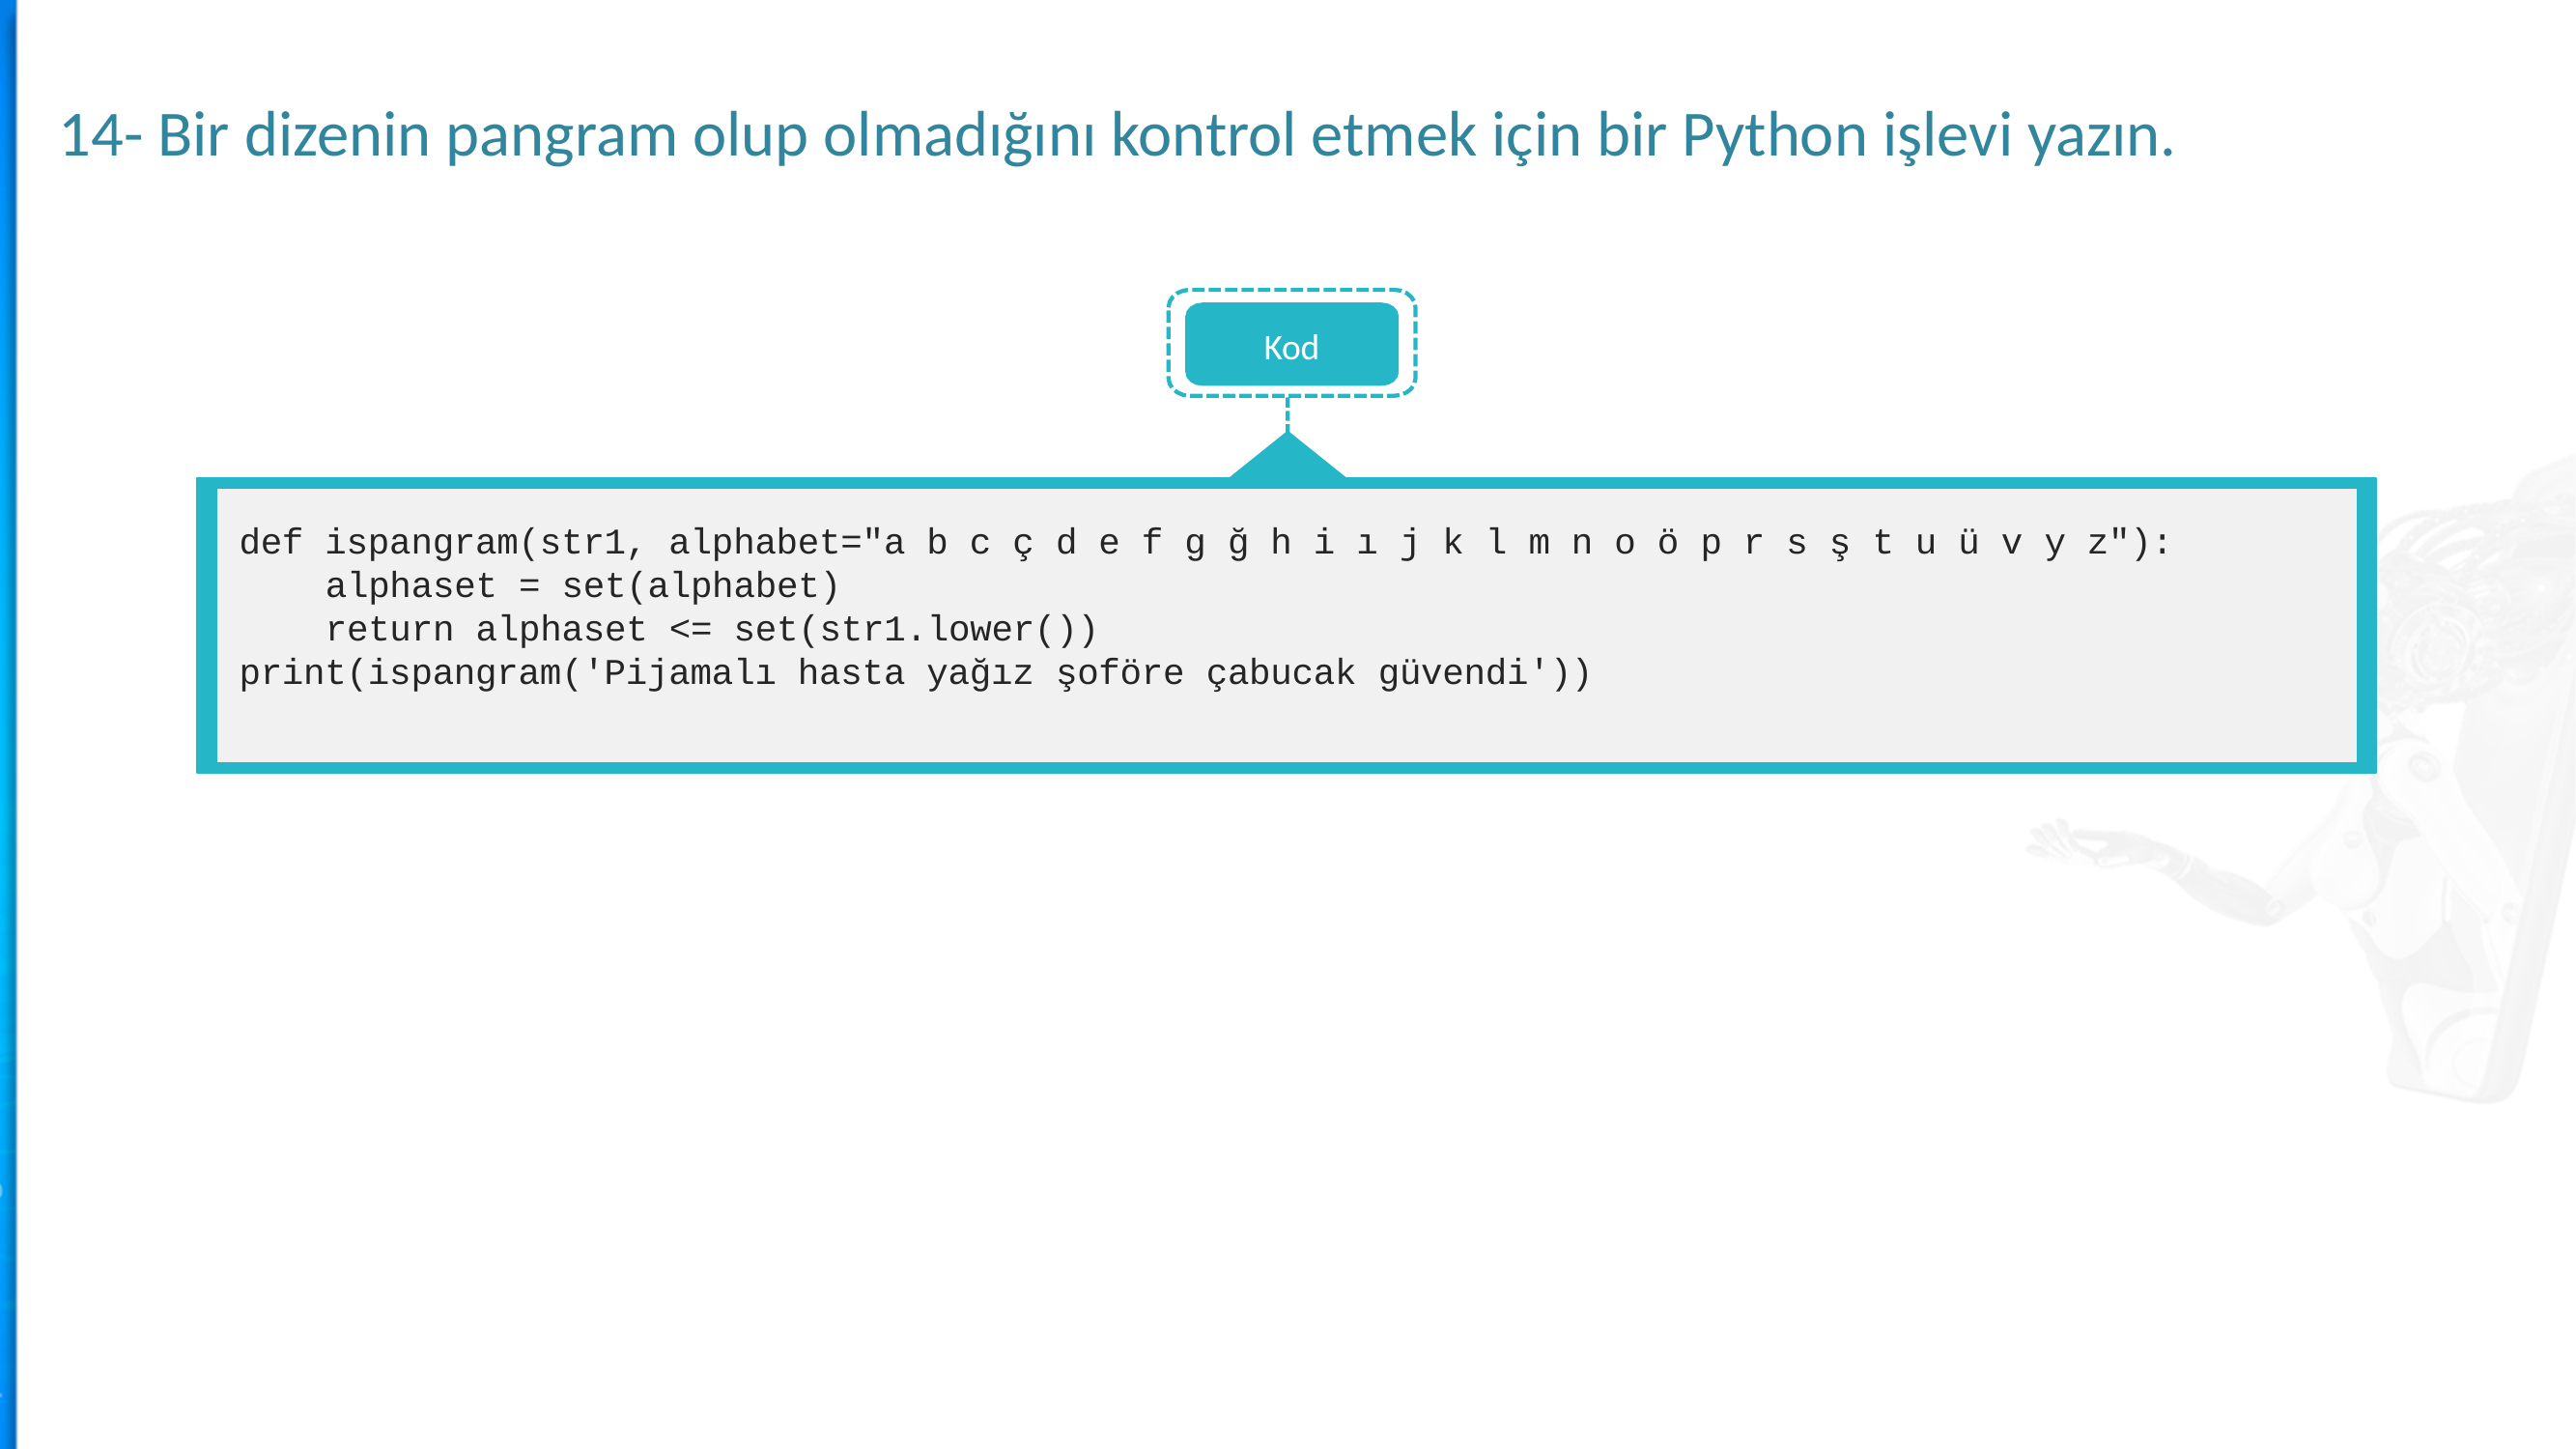

14- Bir dizenin pangram olup olmadığını kontrol etmek için bir Python işlevi yazın.

Kod

def ispangram(str1, alphabet="a b c ç d e f g ğ h i ı j k l m n o ö p r s ş t u ü v y z"):
    alphaset = set(alphabet)
    return alphaset <= set(str1.lower())
print(ispangram('Pijamalı hasta yağız şoföre çabucak güvendi'))